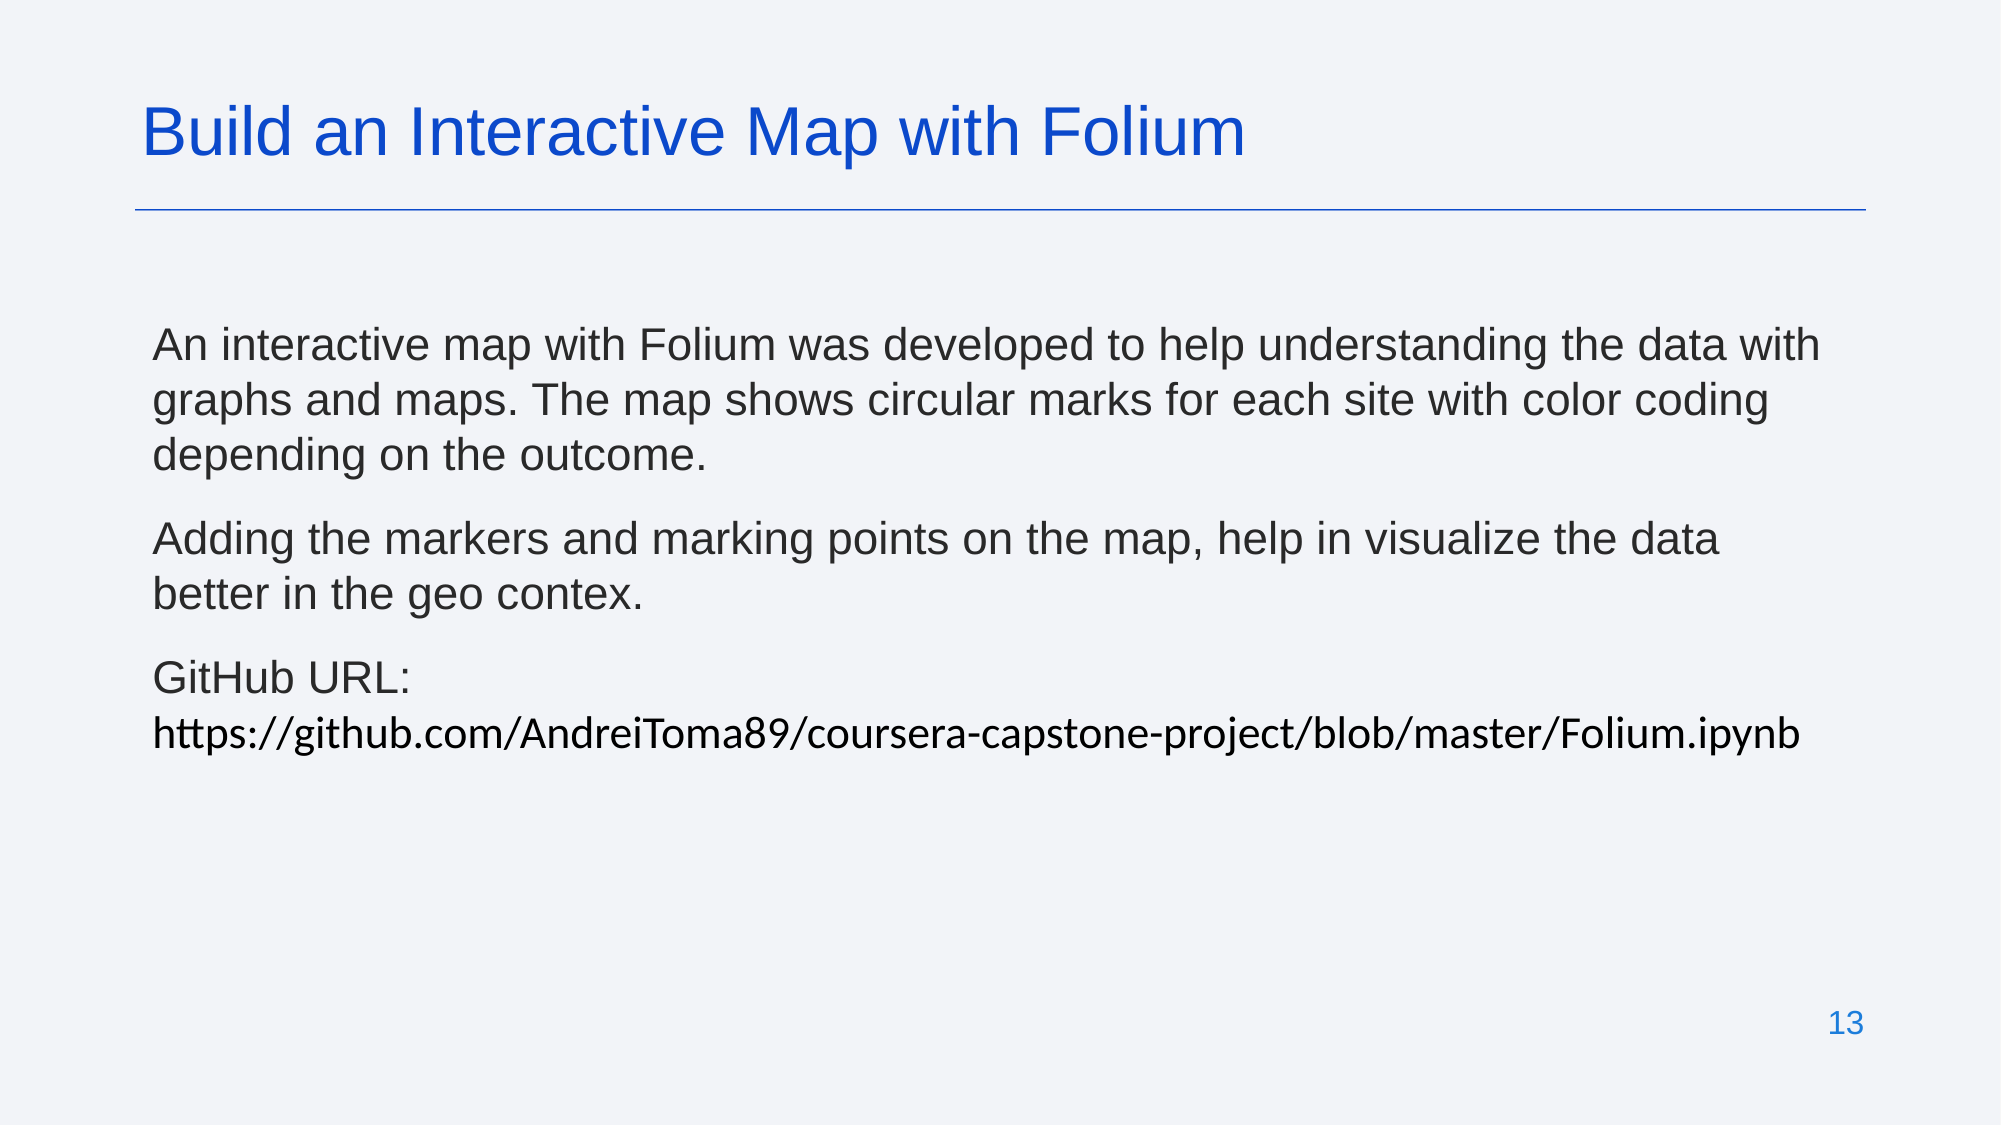

Build an Interactive Map with Folium
An interactive map with Folium was developed to help understanding the data with graphs and maps. The map shows circular marks for each site with color coding depending on the outcome.
Adding the markers and marking points on the map, help in visualize the data better in the geo contex.
GitHub URL: https://github.com/AndreiToma89/coursera-capstone-project/blob/master/Folium.ipynb

13